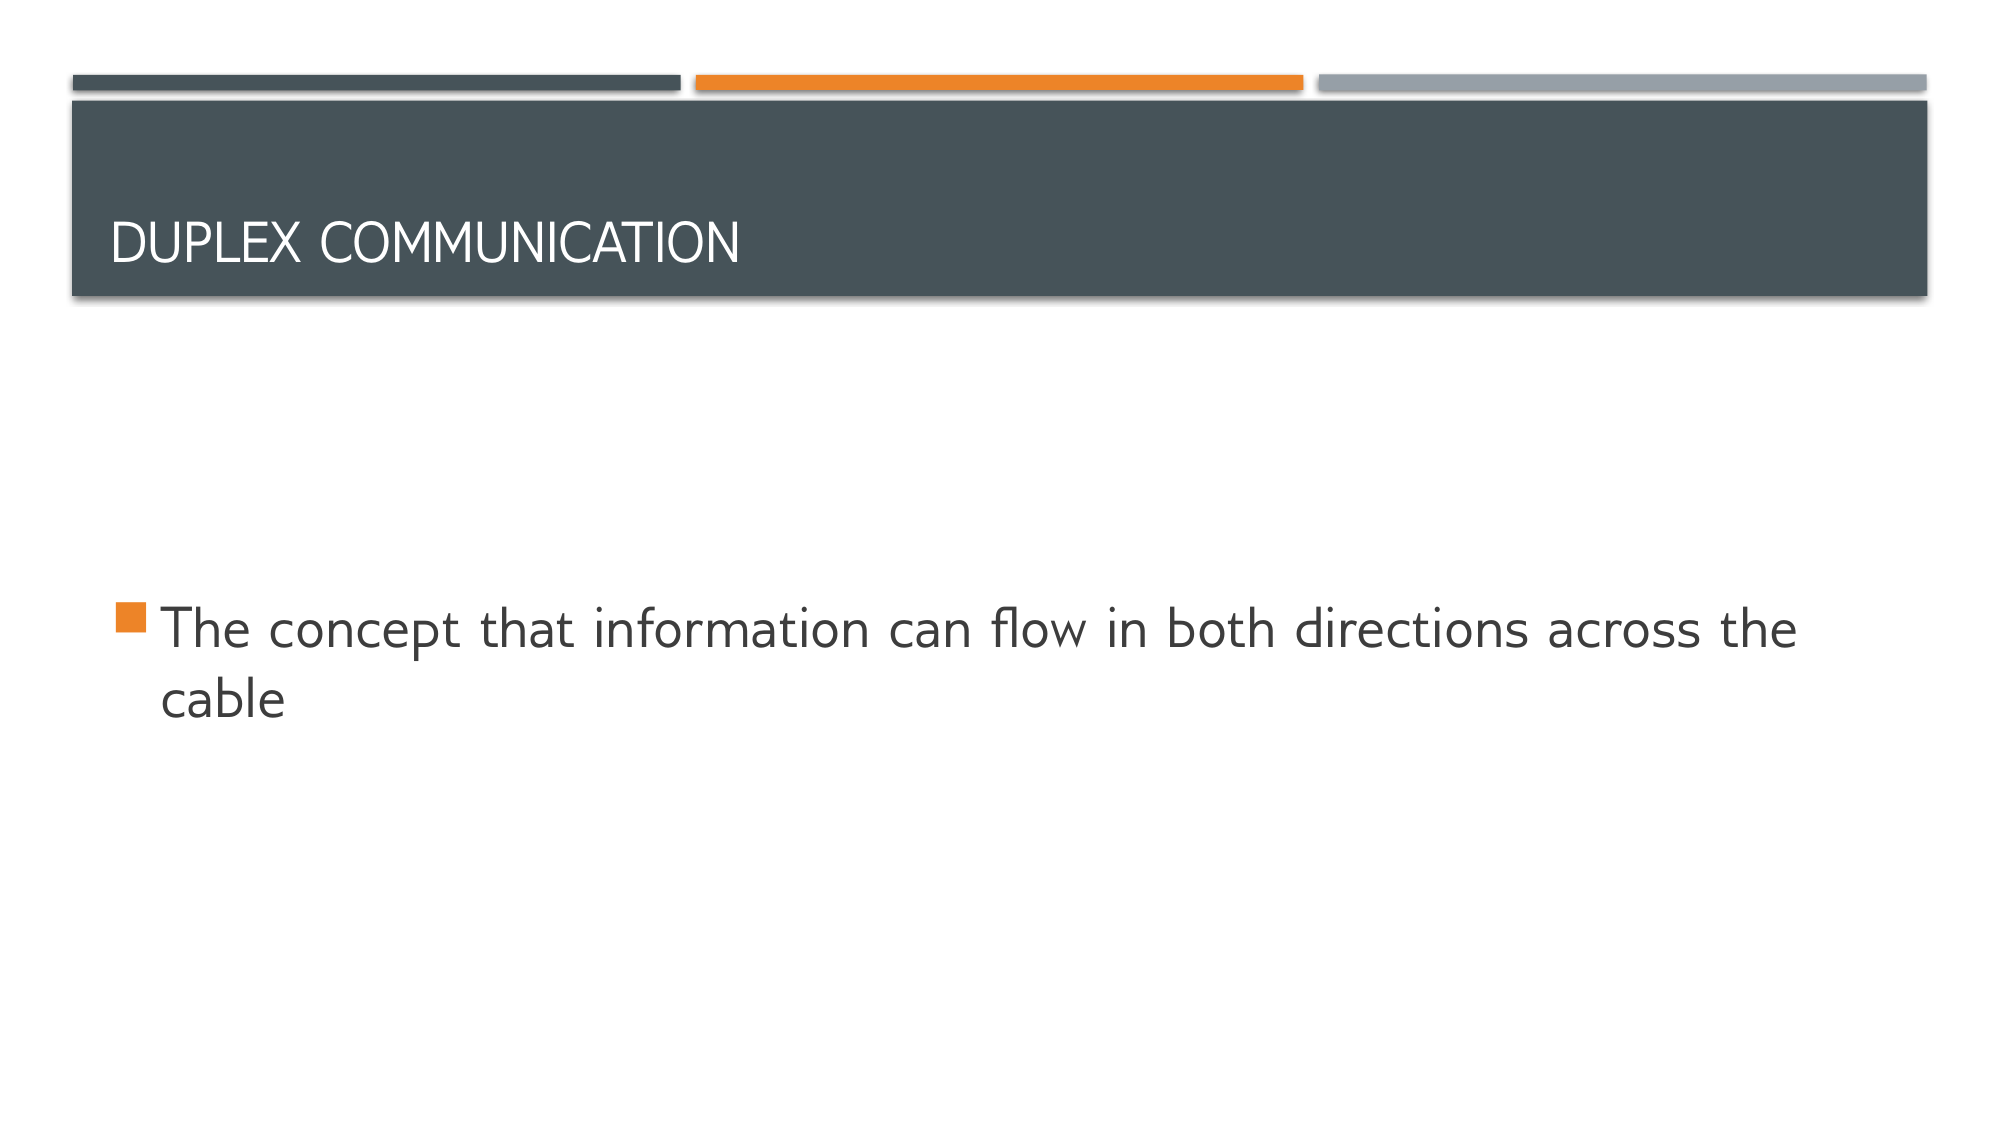

# Duplex communication
The concept that information can flow in both directions across the cable